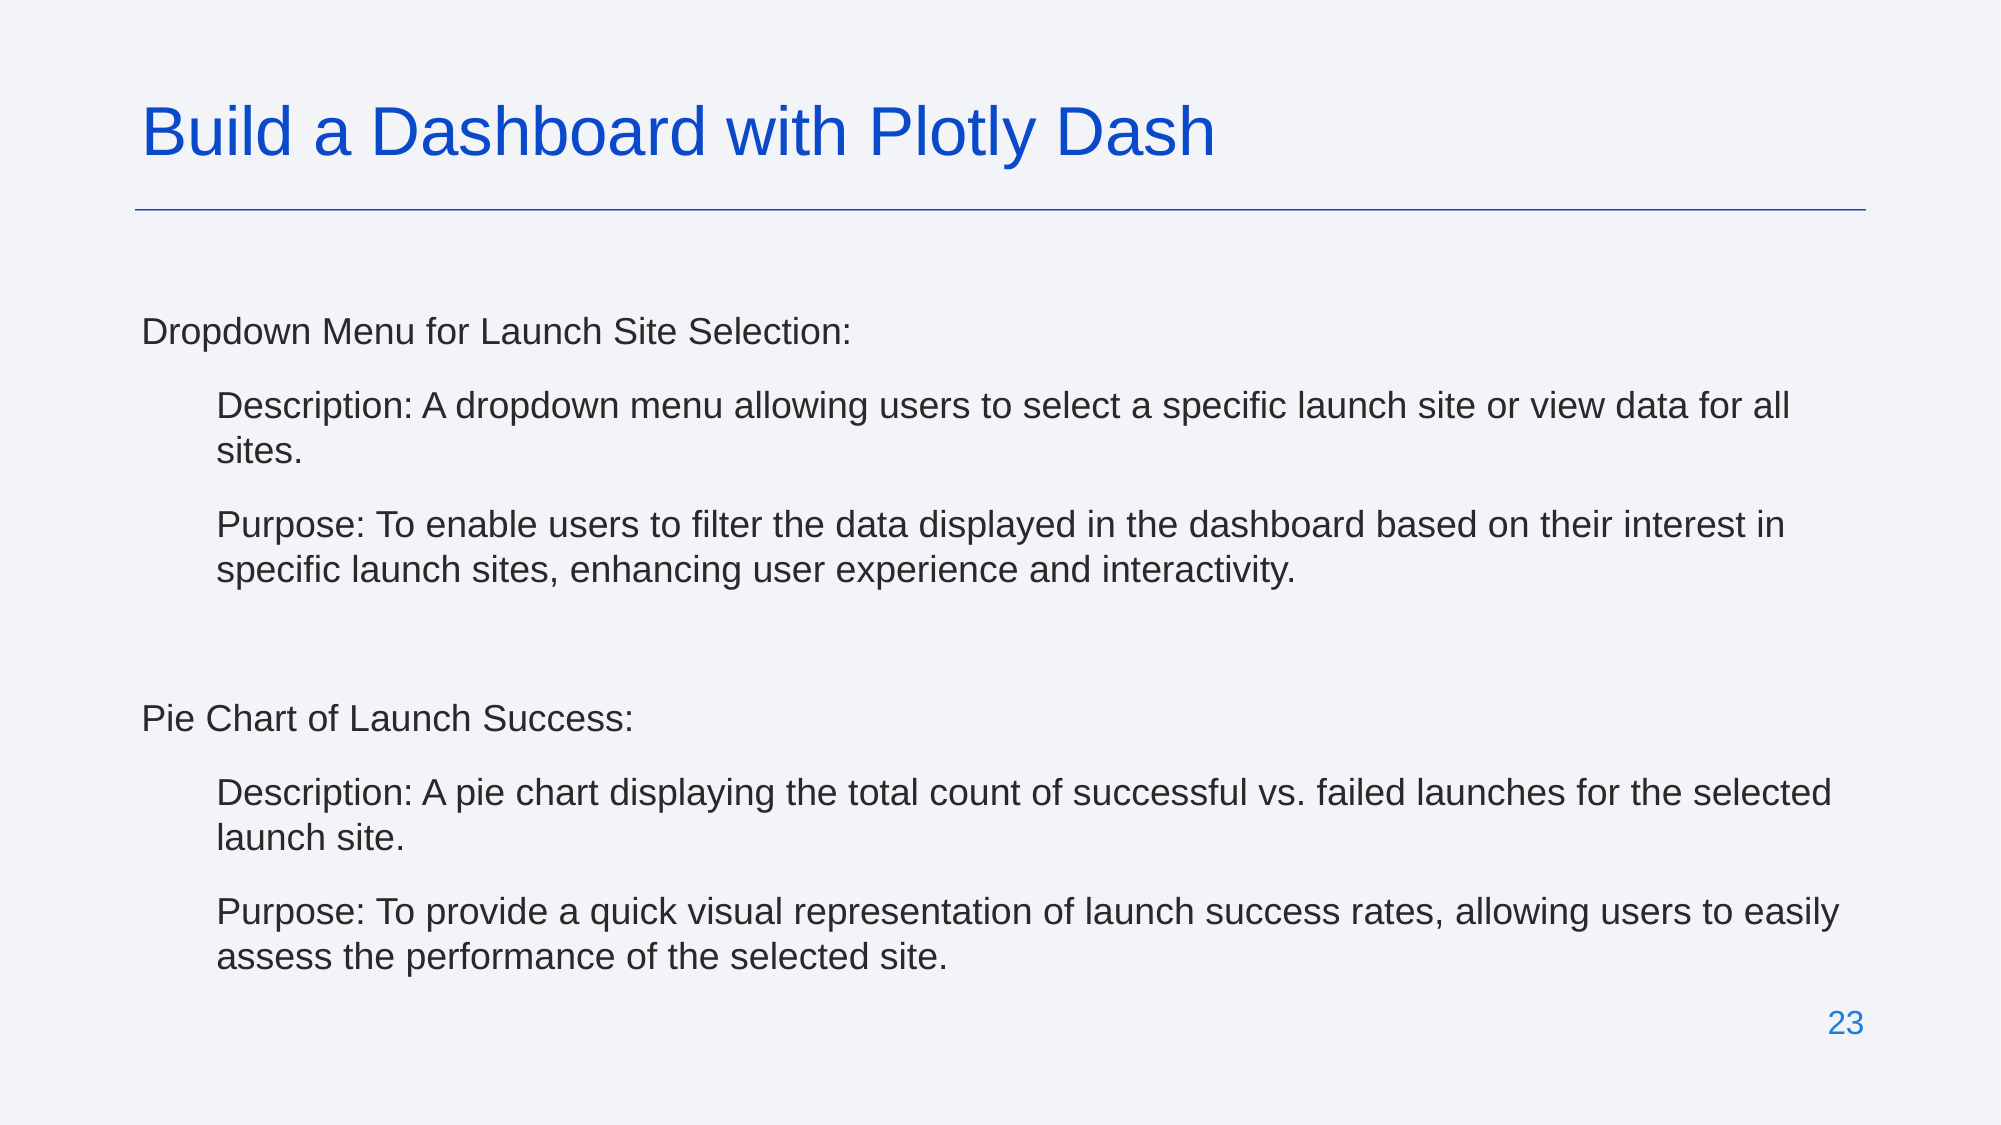

Build a Dashboard with Plotly Dash
Dropdown Menu for Launch Site Selection:
Description: A dropdown menu allowing users to select a specific launch site or view data for all sites.
Purpose: To enable users to filter the data displayed in the dashboard based on their interest in specific launch sites, enhancing user experience and interactivity.

Pie Chart of Launch Success:
Description: A pie chart displaying the total count of successful vs. failed launches for the selected launch site.
Purpose: To provide a quick visual representation of launch success rates, allowing users to easily assess the performance of the selected site.
23